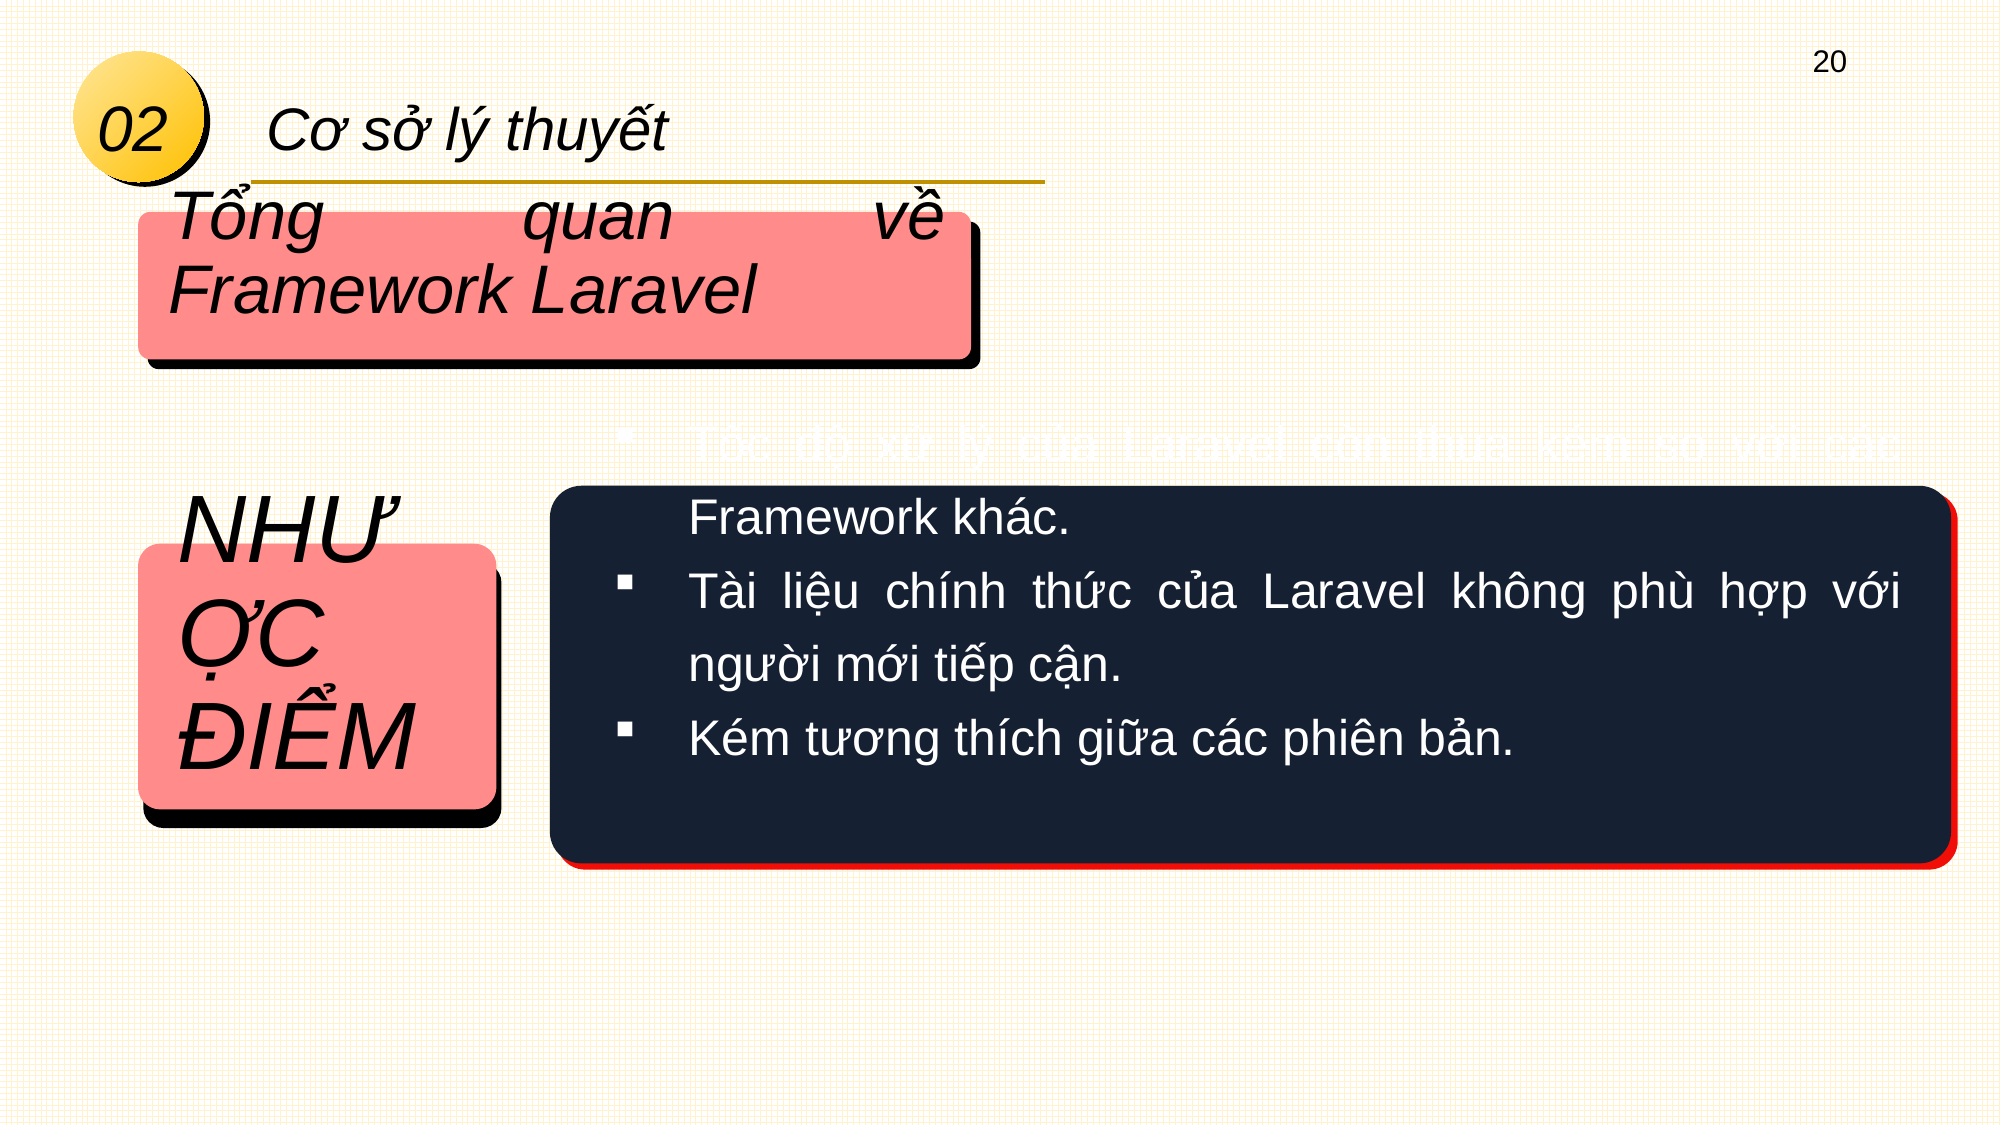

20
02

Cơ sở lý thuyết

Tổng quan về Framework Laravel

NHƯỢC ĐIỂM

Tốc độ xử lý của Laravel còn thua kém so với các Framework khác.
Tài liệu chính thức của Laravel không phù hợp với người mới tiếp cận.
Kém tương thích giữa các phiên bản.